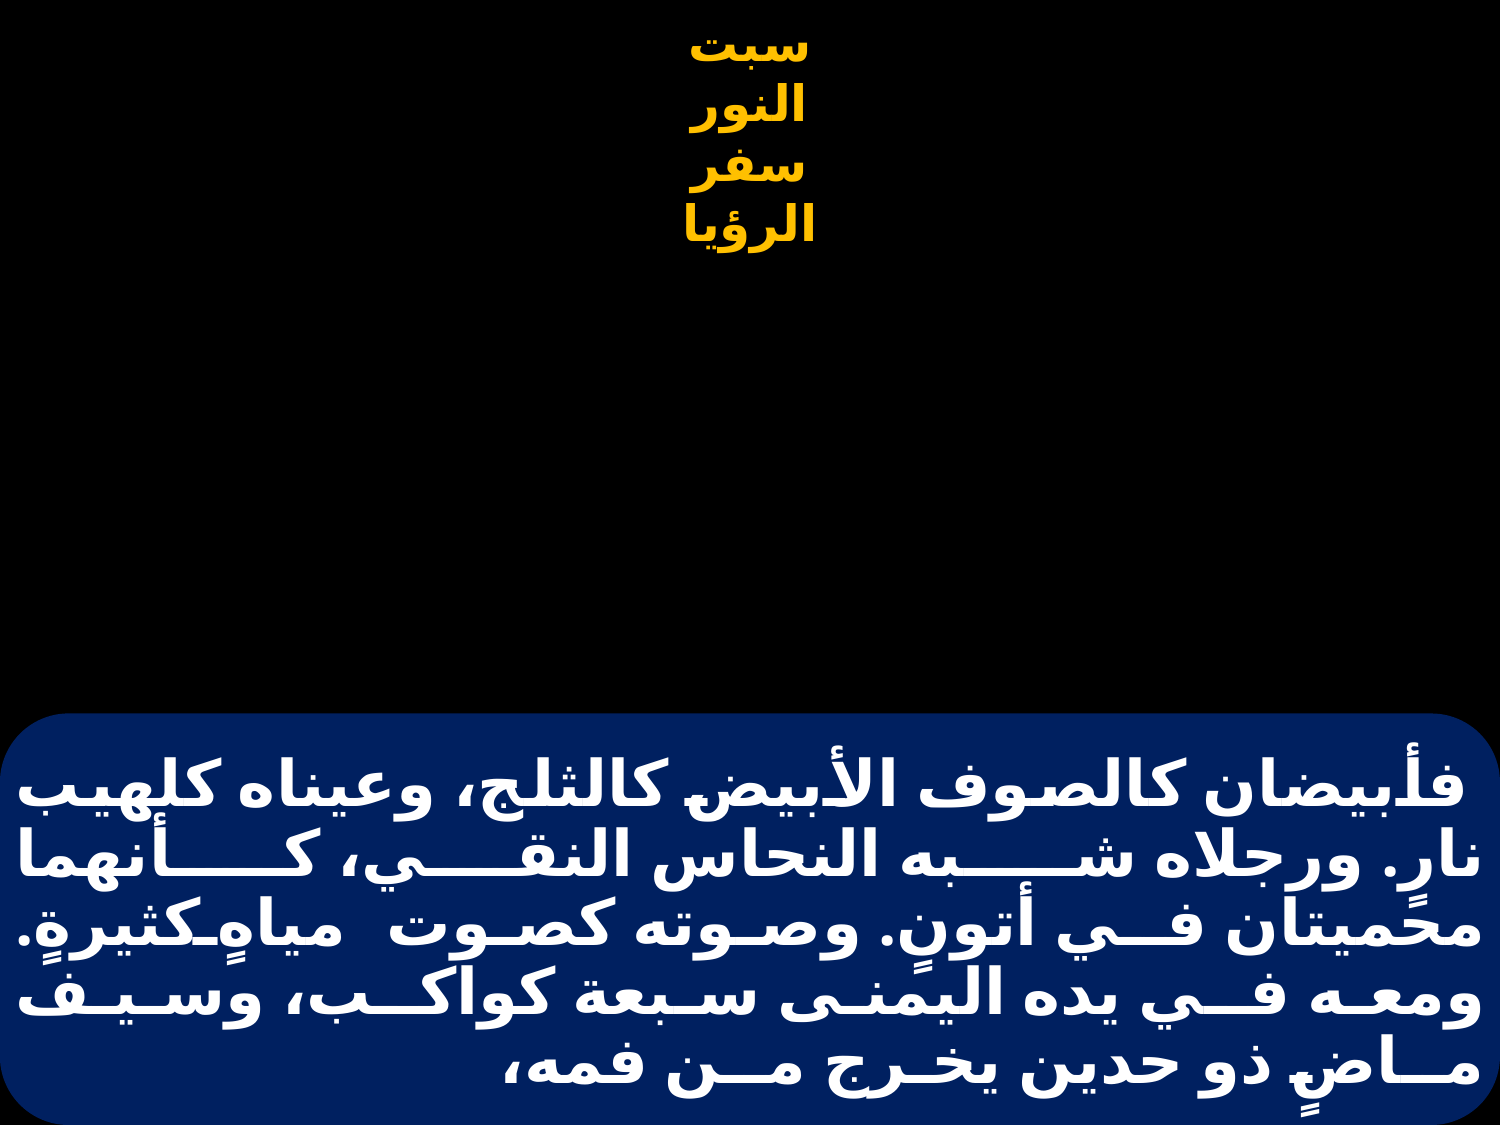

# فأبيضان كالصوف الأبيض كالثلج، وعيناه كلهيب نارٍ. ورجلاه شـبه النحاس النقي، كـأنهما محميتان فـي أتونٍ. وصوته كصوت مياهٍ كثيرةٍ. ومعه فـي يده اليمنى سبعة كواكـب، وسيـف مــاضٍ ذو حدين يخـرج مــن فمه،